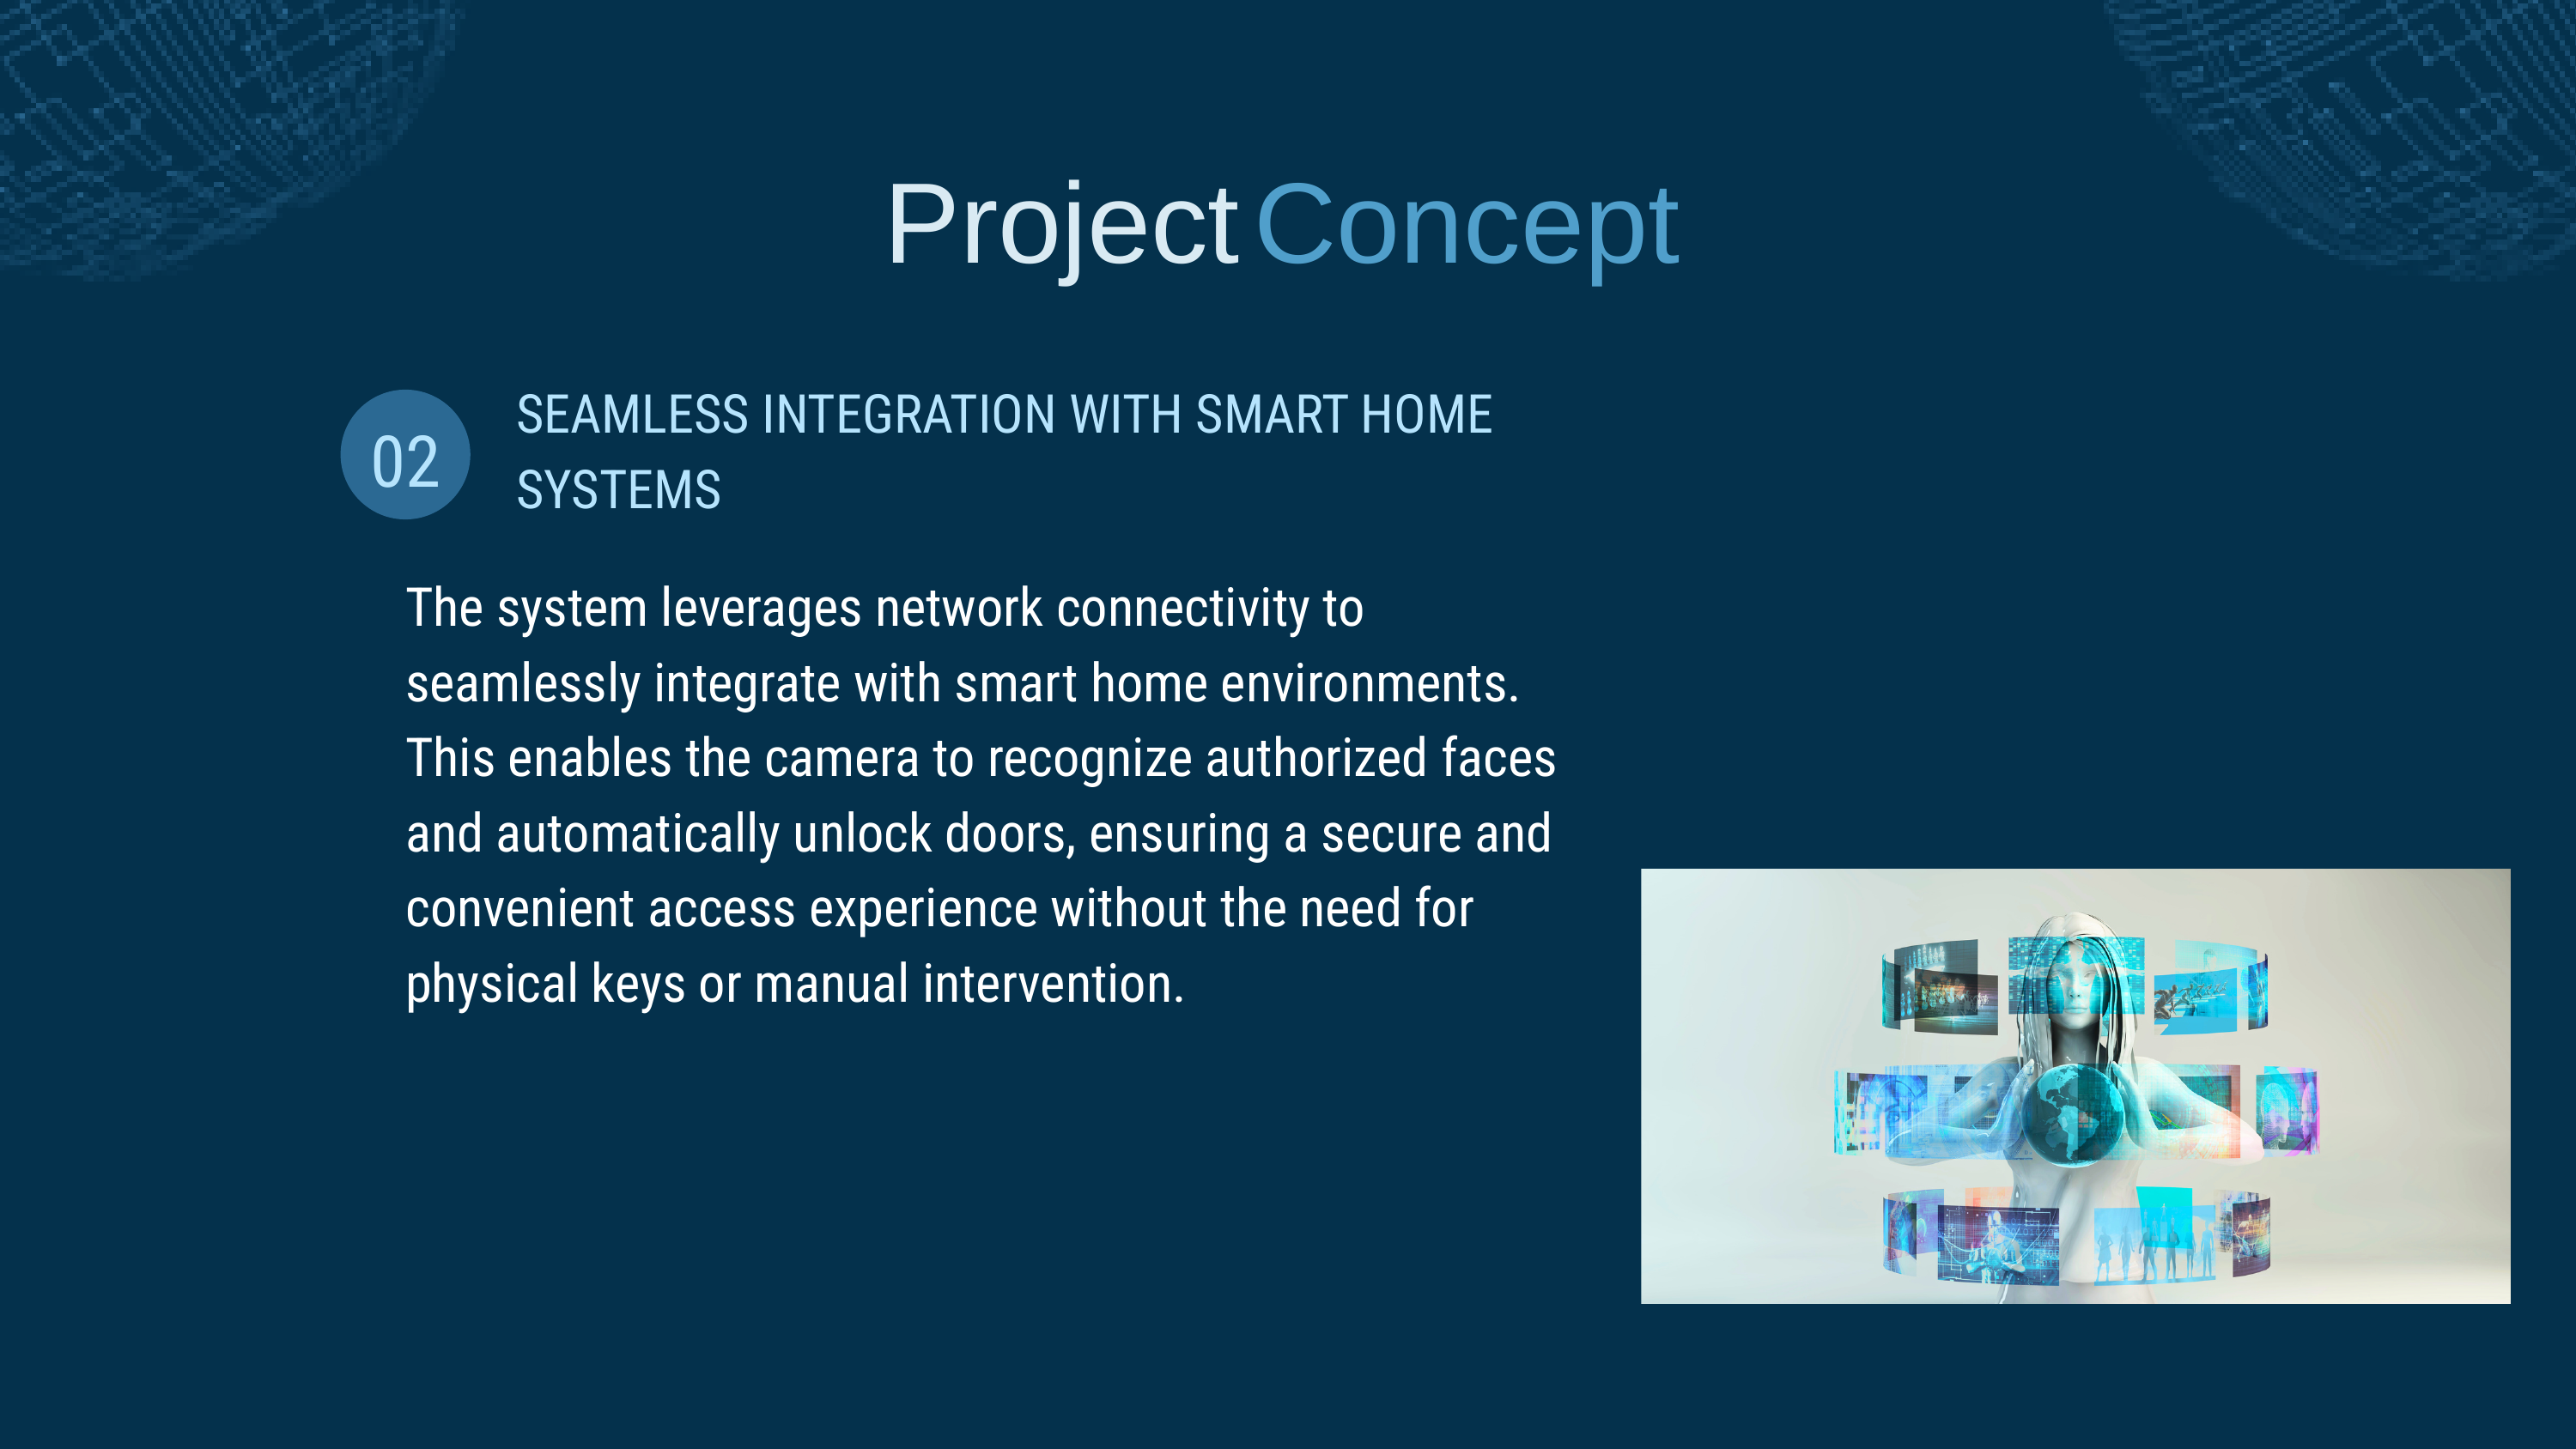

Project
Concept
SEAMLESS INTEGRATION WITH SMART HOME SYSTEMS

02
The system leverages network connectivity to seamlessly integrate with smart home environments. This enables the camera to recognize authorized faces and automatically unlock doors, ensuring a secure and convenient access experience without the need for physical keys or manual intervention.